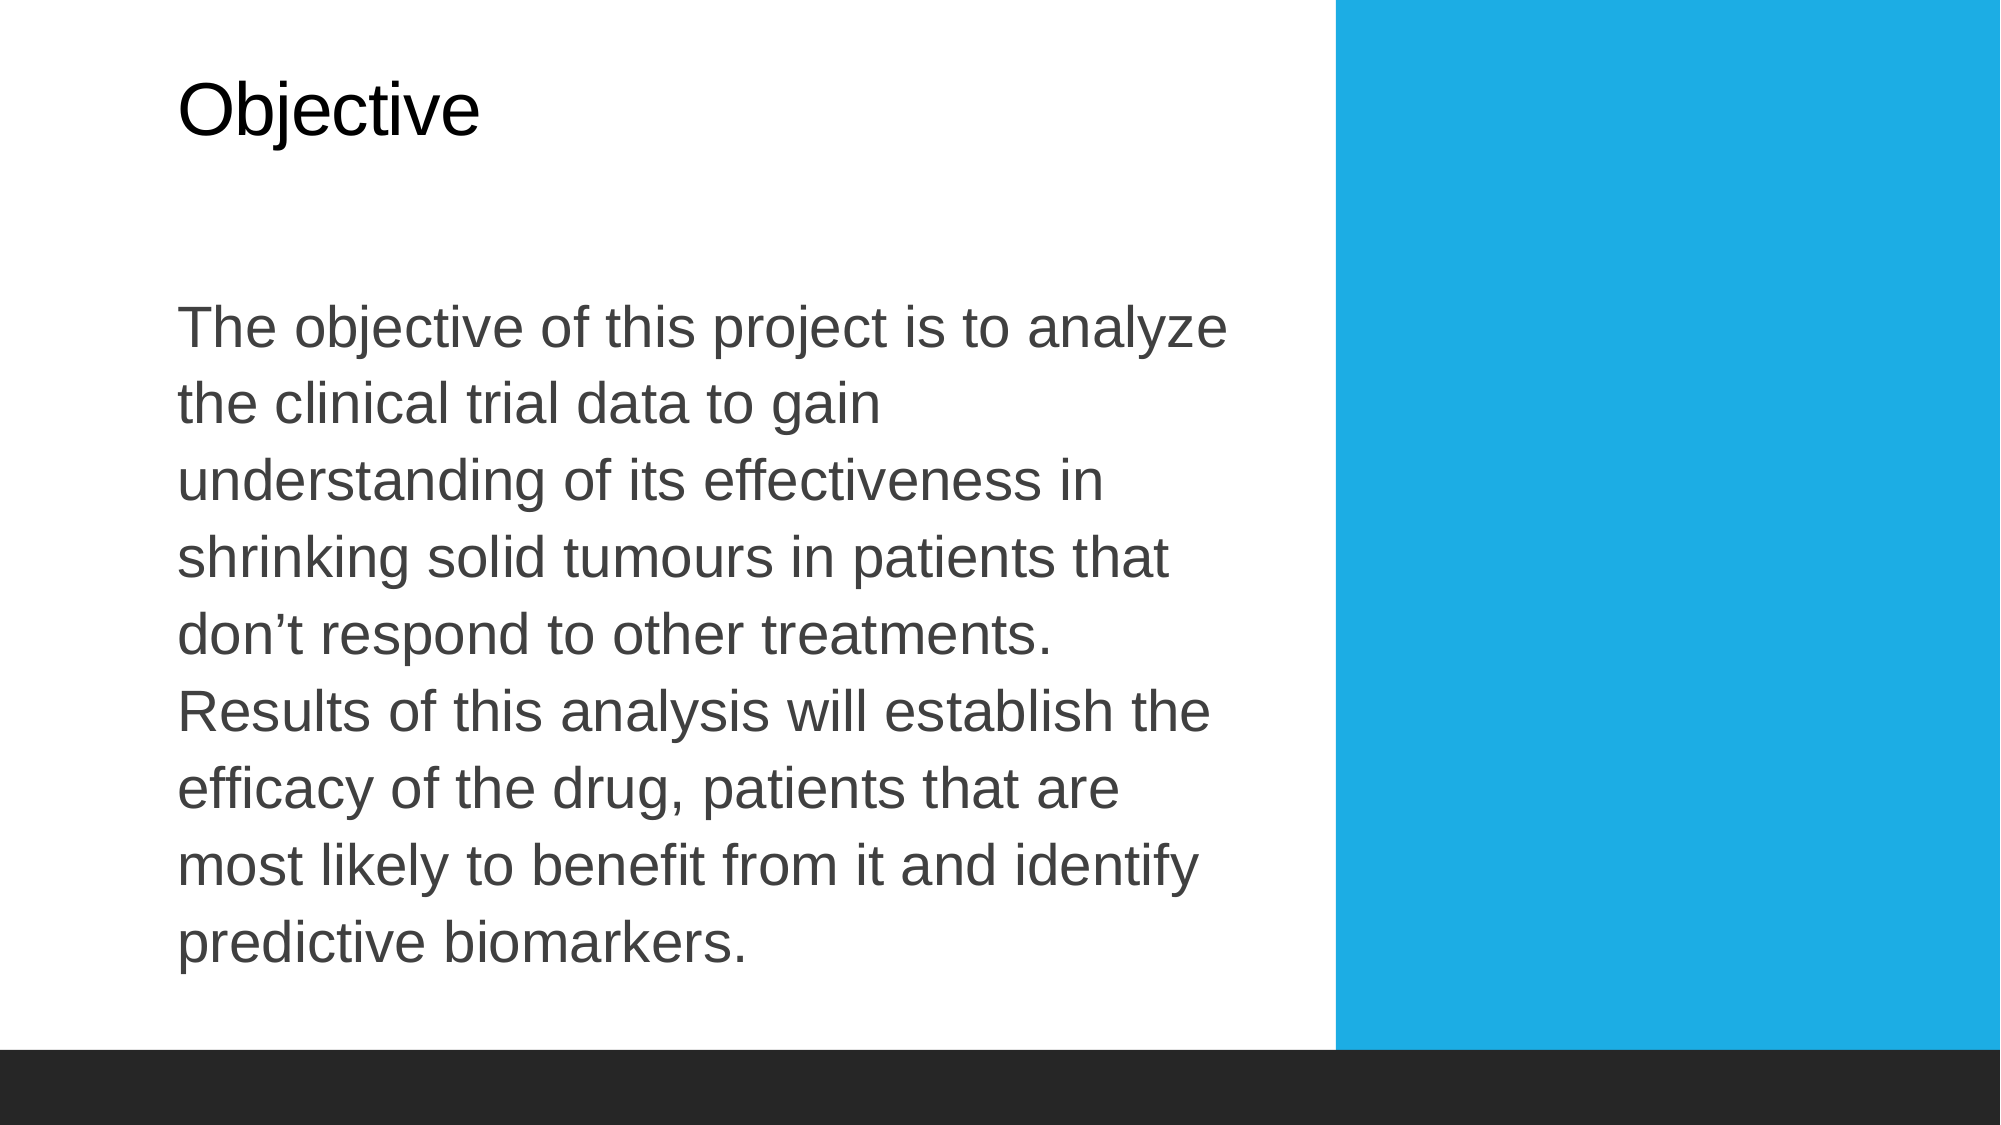

# Objective
The objective of this project is to analyze the clinical trial data to gain understanding of its effectiveness in shrinking solid tumours in patients that don’t respond to other treatments. Results of this analysis will establish the efficacy of the drug, patients that are most likely to benefit from it and identify predictive biomarkers.